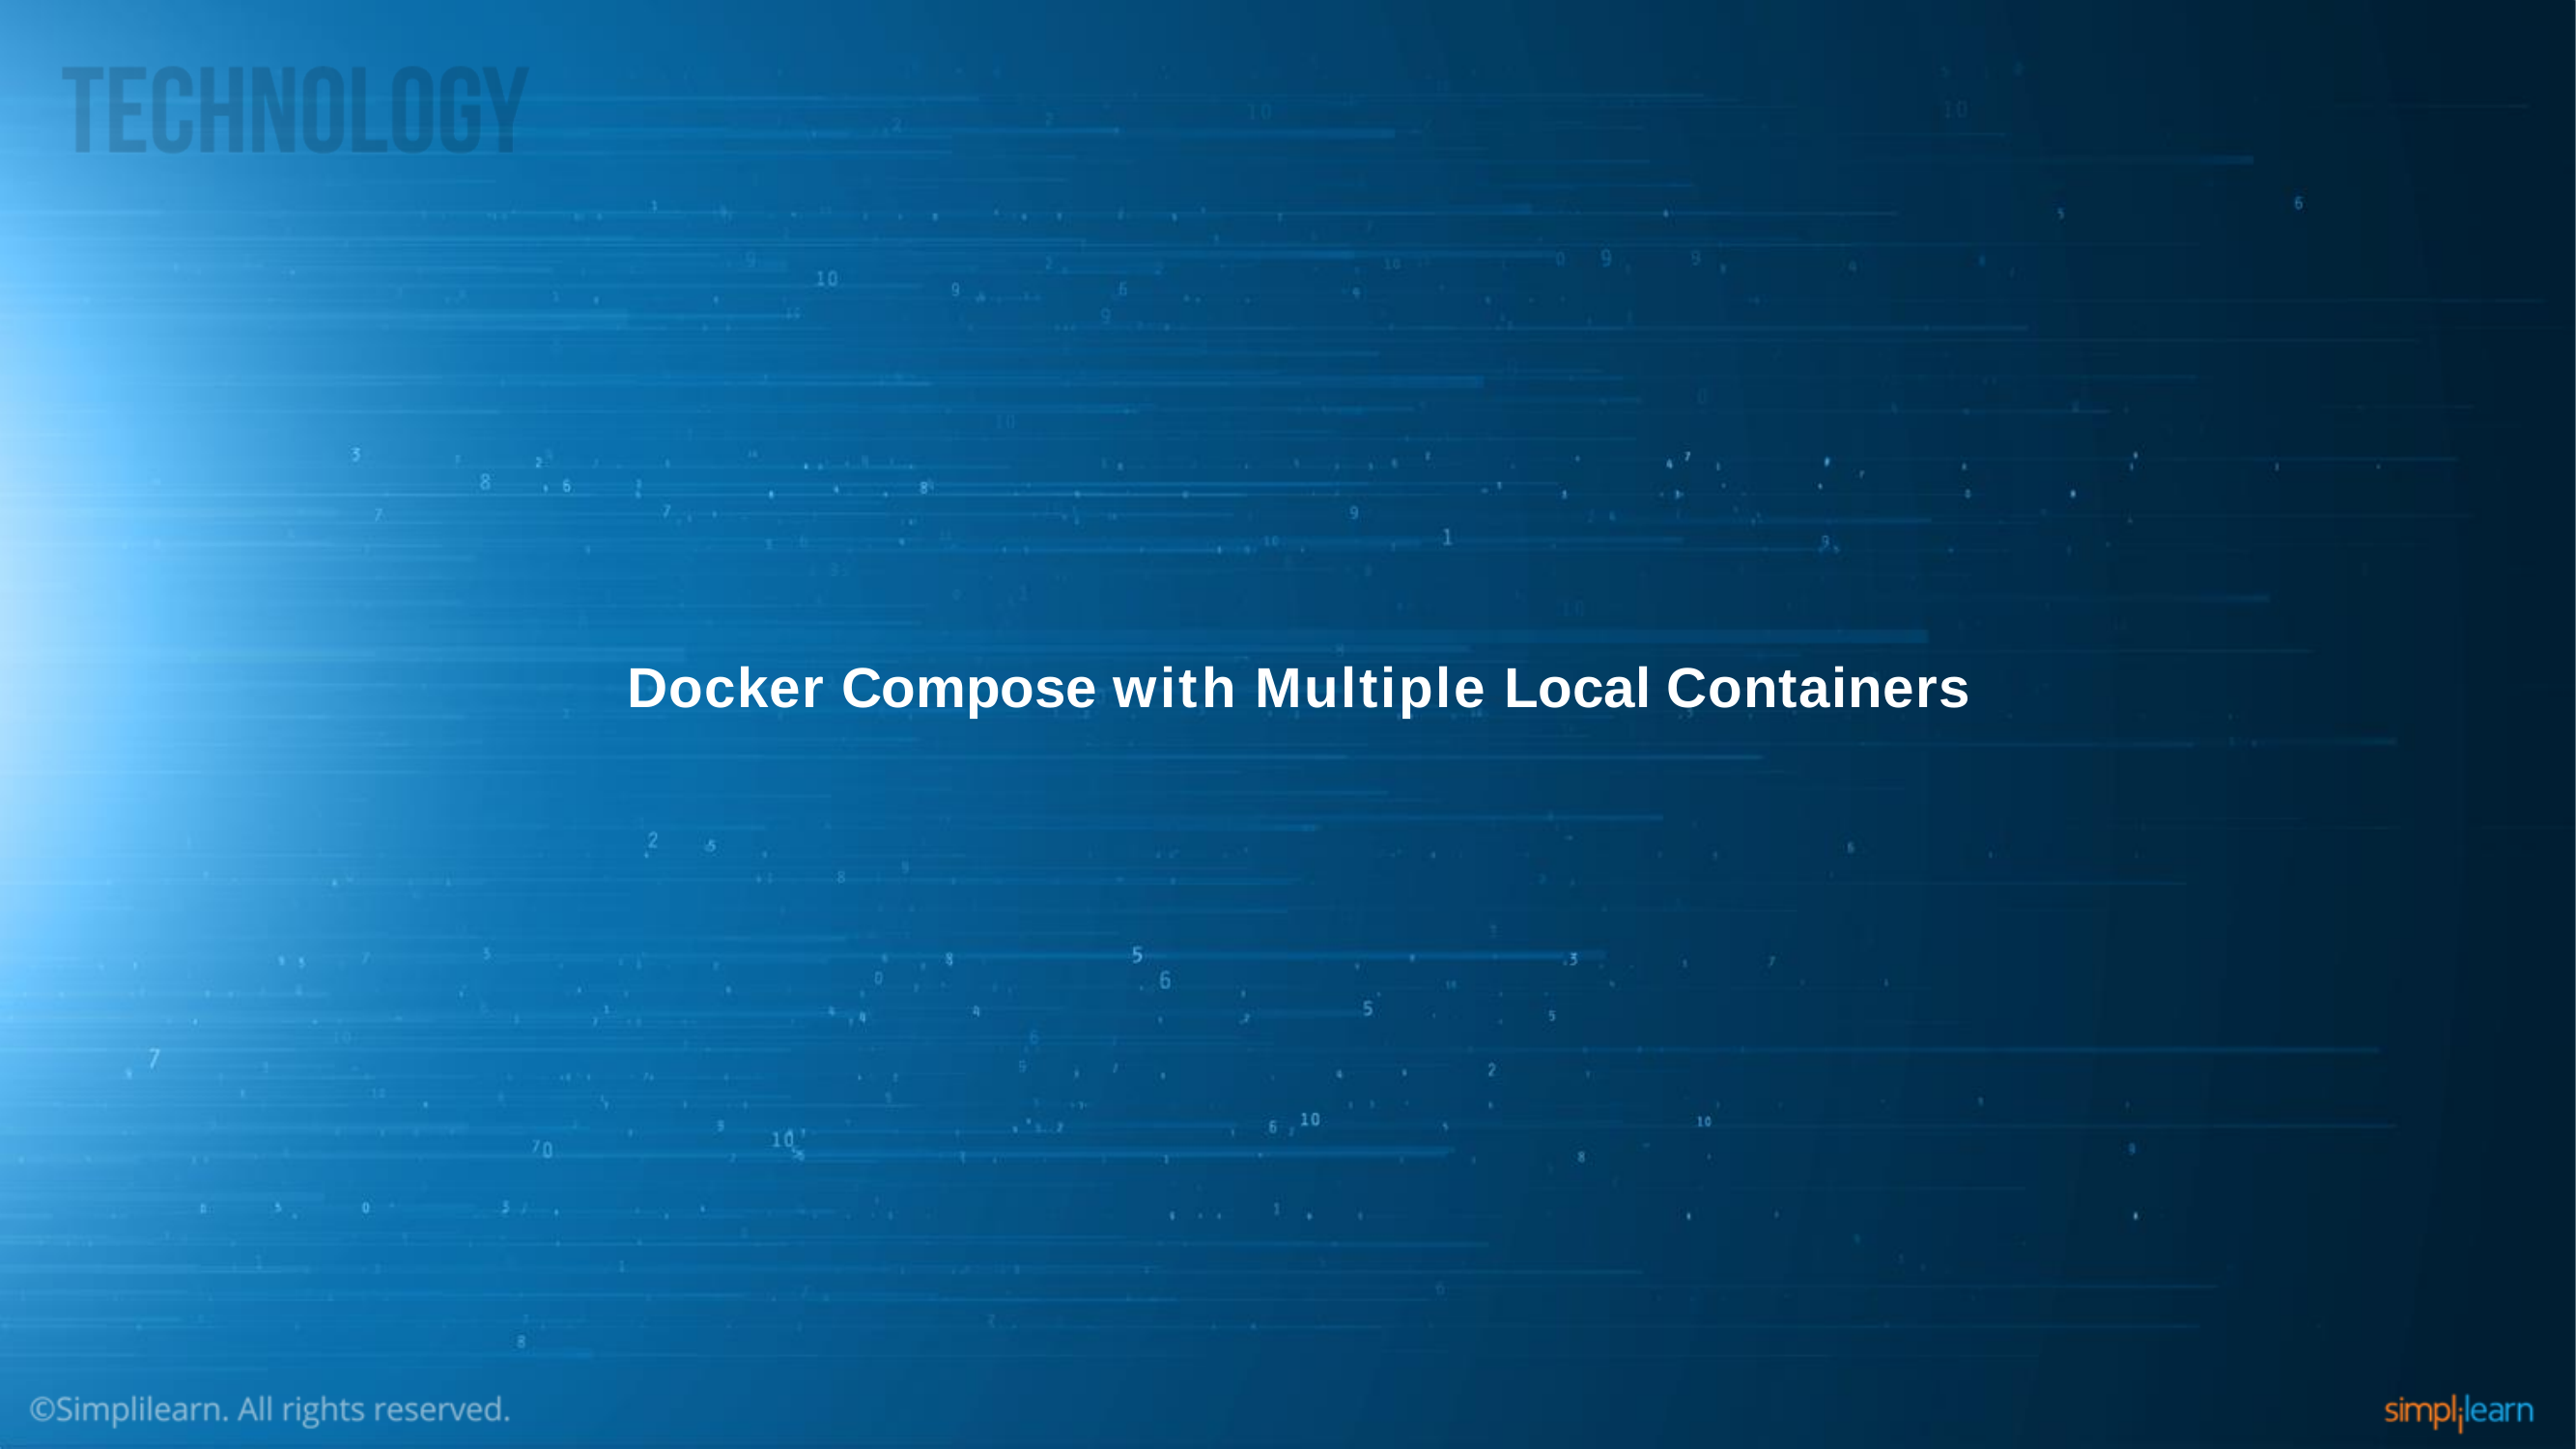

# Docker Compose with Multiple Local Containers